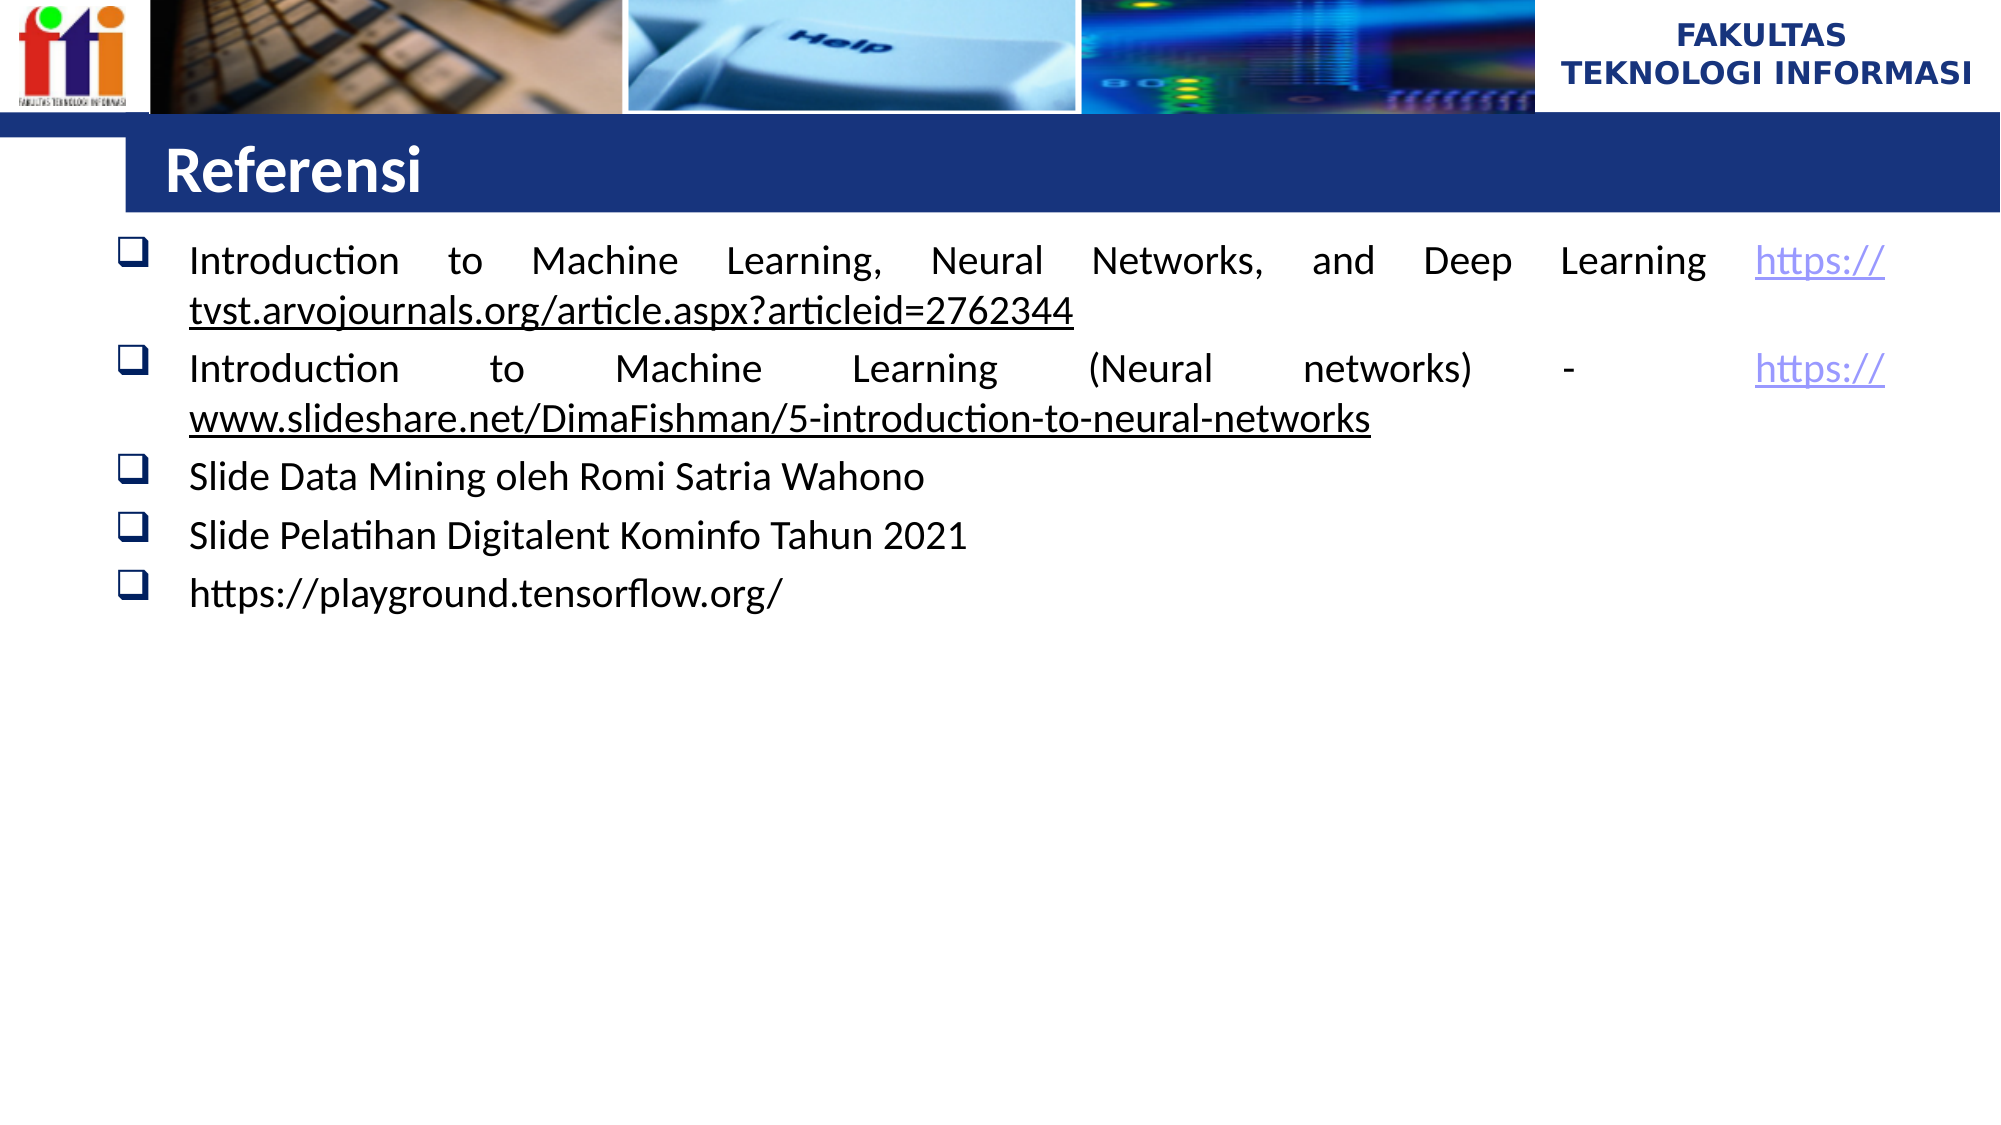

# Referensi
Introduction to Machine Learning, Neural Networks, and Deep Learning https://tvst.arvojournals.org/article.aspx?articleid=2762344
Introduction to Machine Learning (Neural networks) -  https://www.slideshare.net/DimaFishman/5-introduction-to-neural-networks
Slide Data Mining oleh Romi Satria Wahono
Slide Pelatihan Digitalent Kominfo Tahun 2021
https://playground.tensorflow.org/